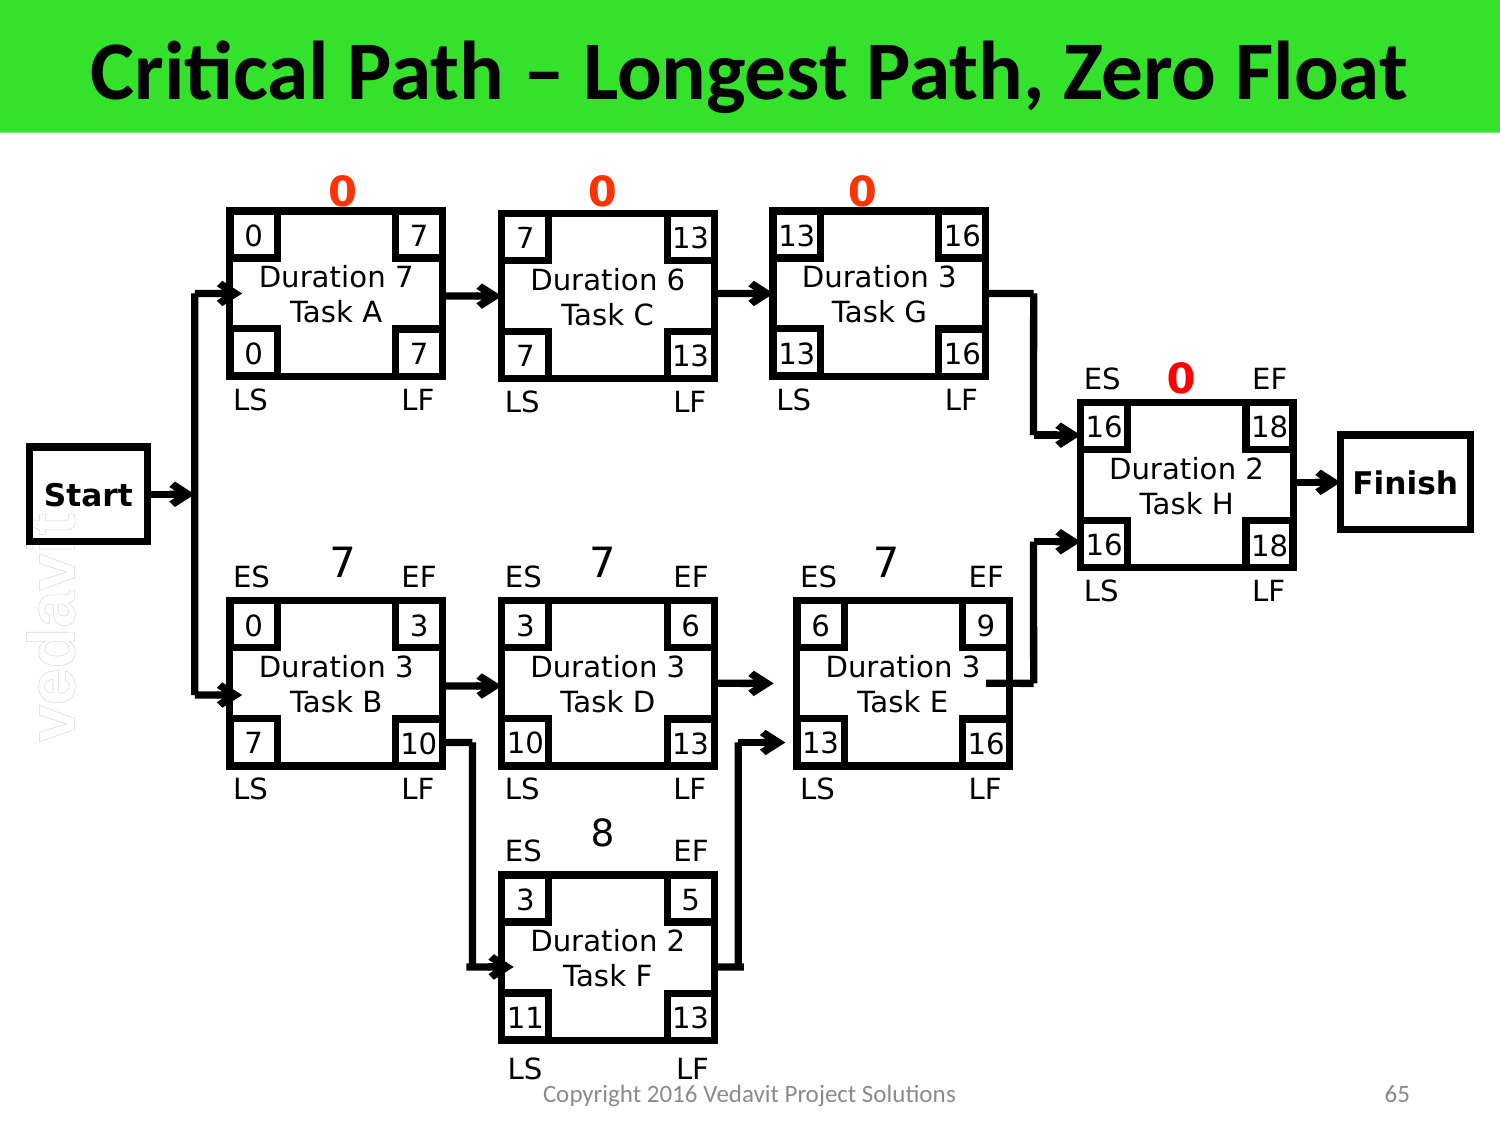

# Critical Path – Longest Path, Zero Float
0
0
0
ES	  EF
ES	  EF
ES	  EF
Duration 7
Task A
0
7
Duration 3
Task G
13
16
Duration 6
Task C
7
13

0
13
7
16
7
13
0
ES	  EF
LS	  LF
LS	  LF
LS	  LF
Duration 2
Task H
16
18

Finish
Start

16
18
7
7
7

ES	  EF
ES	  EF
ES	  EF
LS	  LF
Duration 3
Task B
0
3
Duration 3
Task D
3
6
Duration 3
Task E
6
9

7
10
13
10
13
16

LS	  LF
LS	  LF
LS	  LF
8
ES	  EF
Duration 2
Task F
3
5

11
13
LS	  LF
Copyright 2016 Vedavit Project Solutions
65